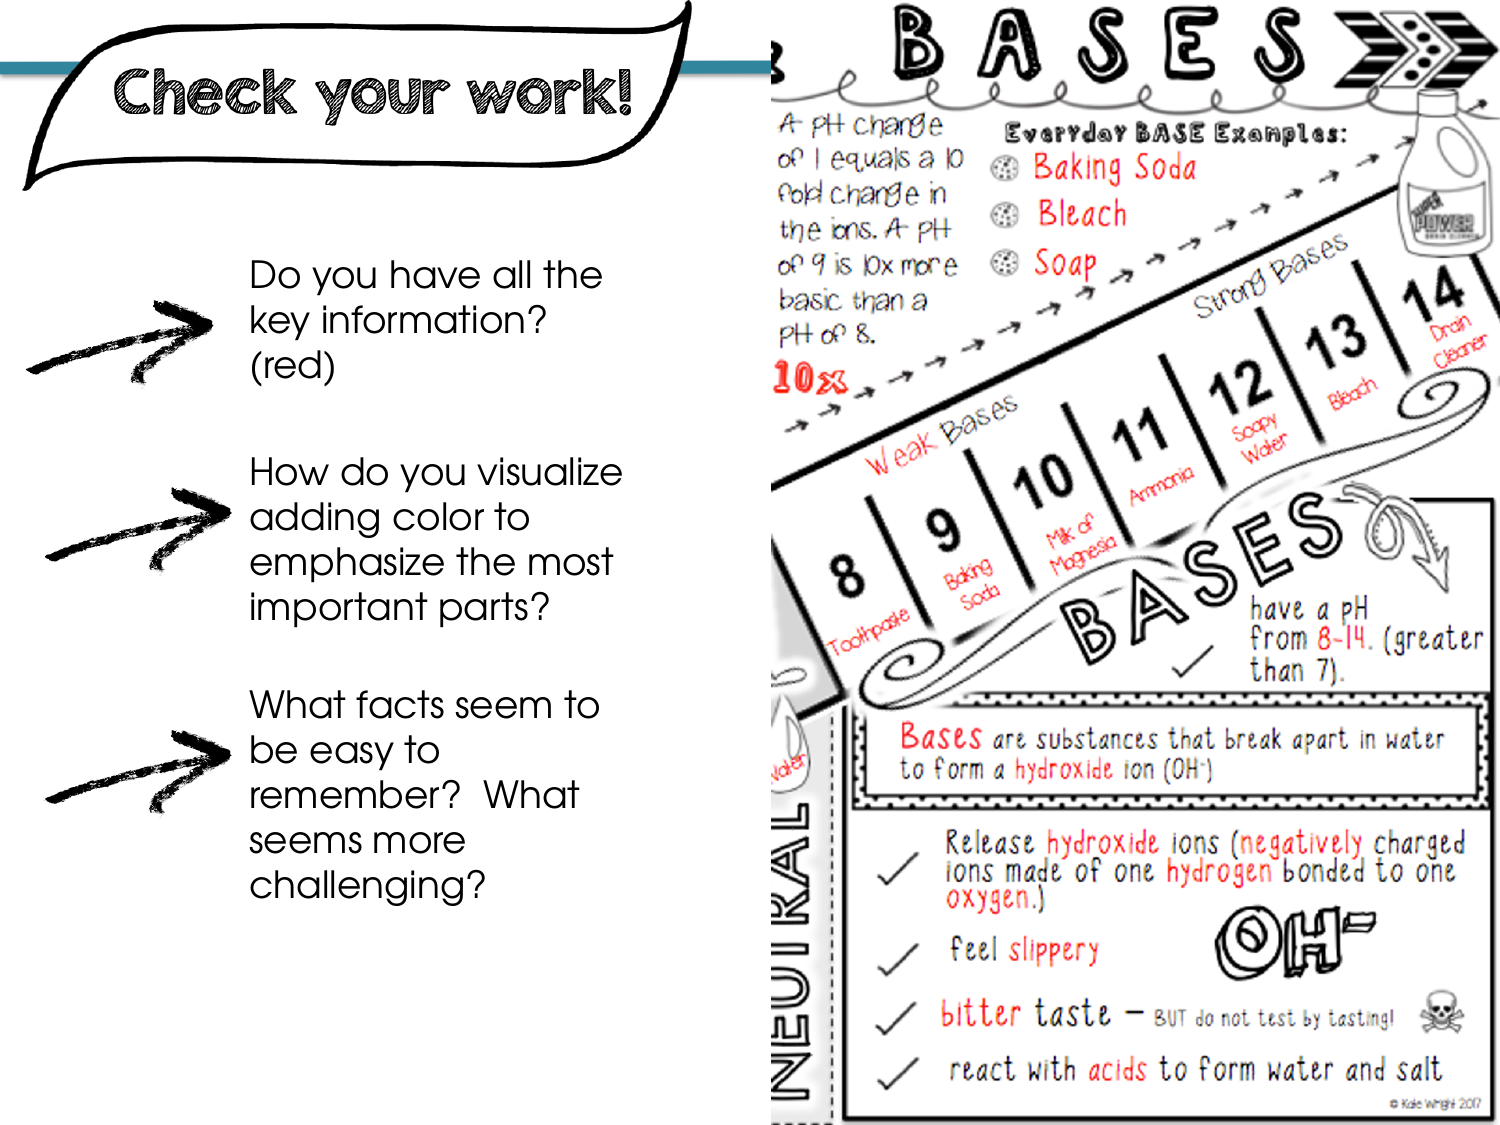

Do you have all the key information? (red)
How do you visualize adding color to emphasize the most important parts?
What facts seem to be easy to remember?  What seems more challenging?